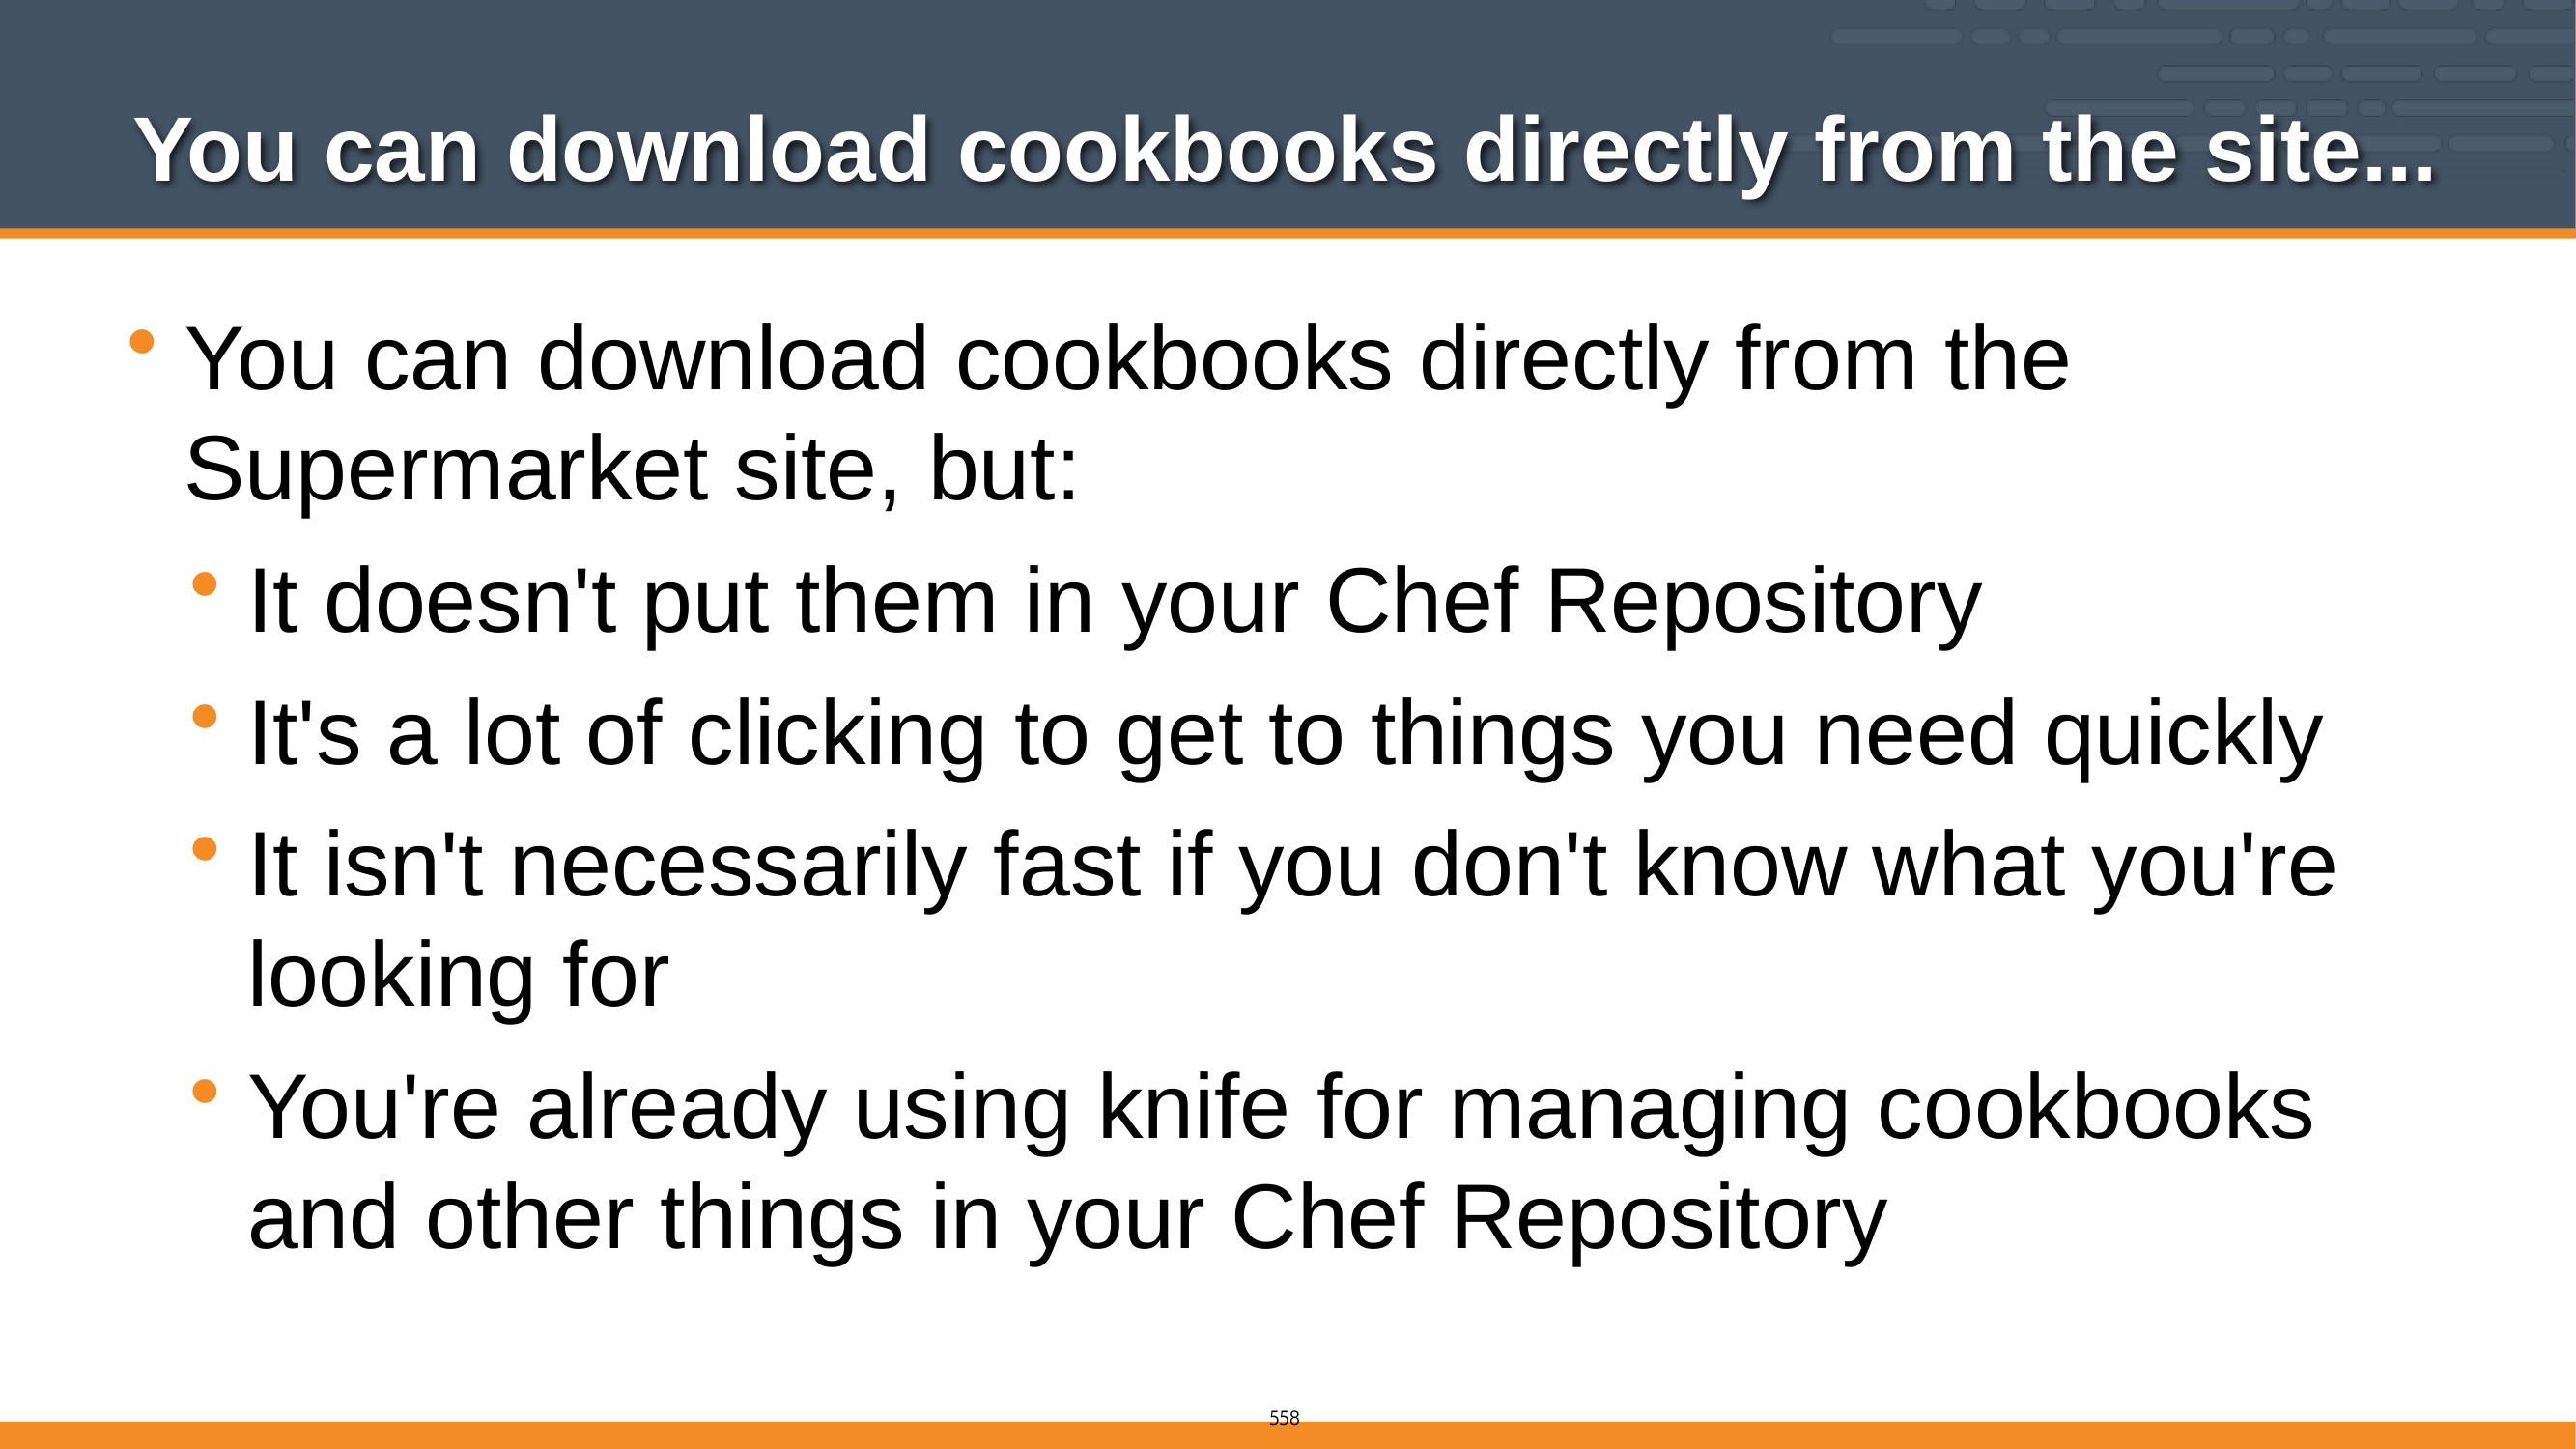

# You can download cookbooks directly from the site...
You can download cookbooks directly from the Supermarket site, but:
It doesn't put them in your Chef Repository
It's a lot of clicking to get to things you need quickly
It isn't necessarily fast if you don't know what you're looking for
You're already using knife for managing cookbooks and other things in your Chef Repository
558